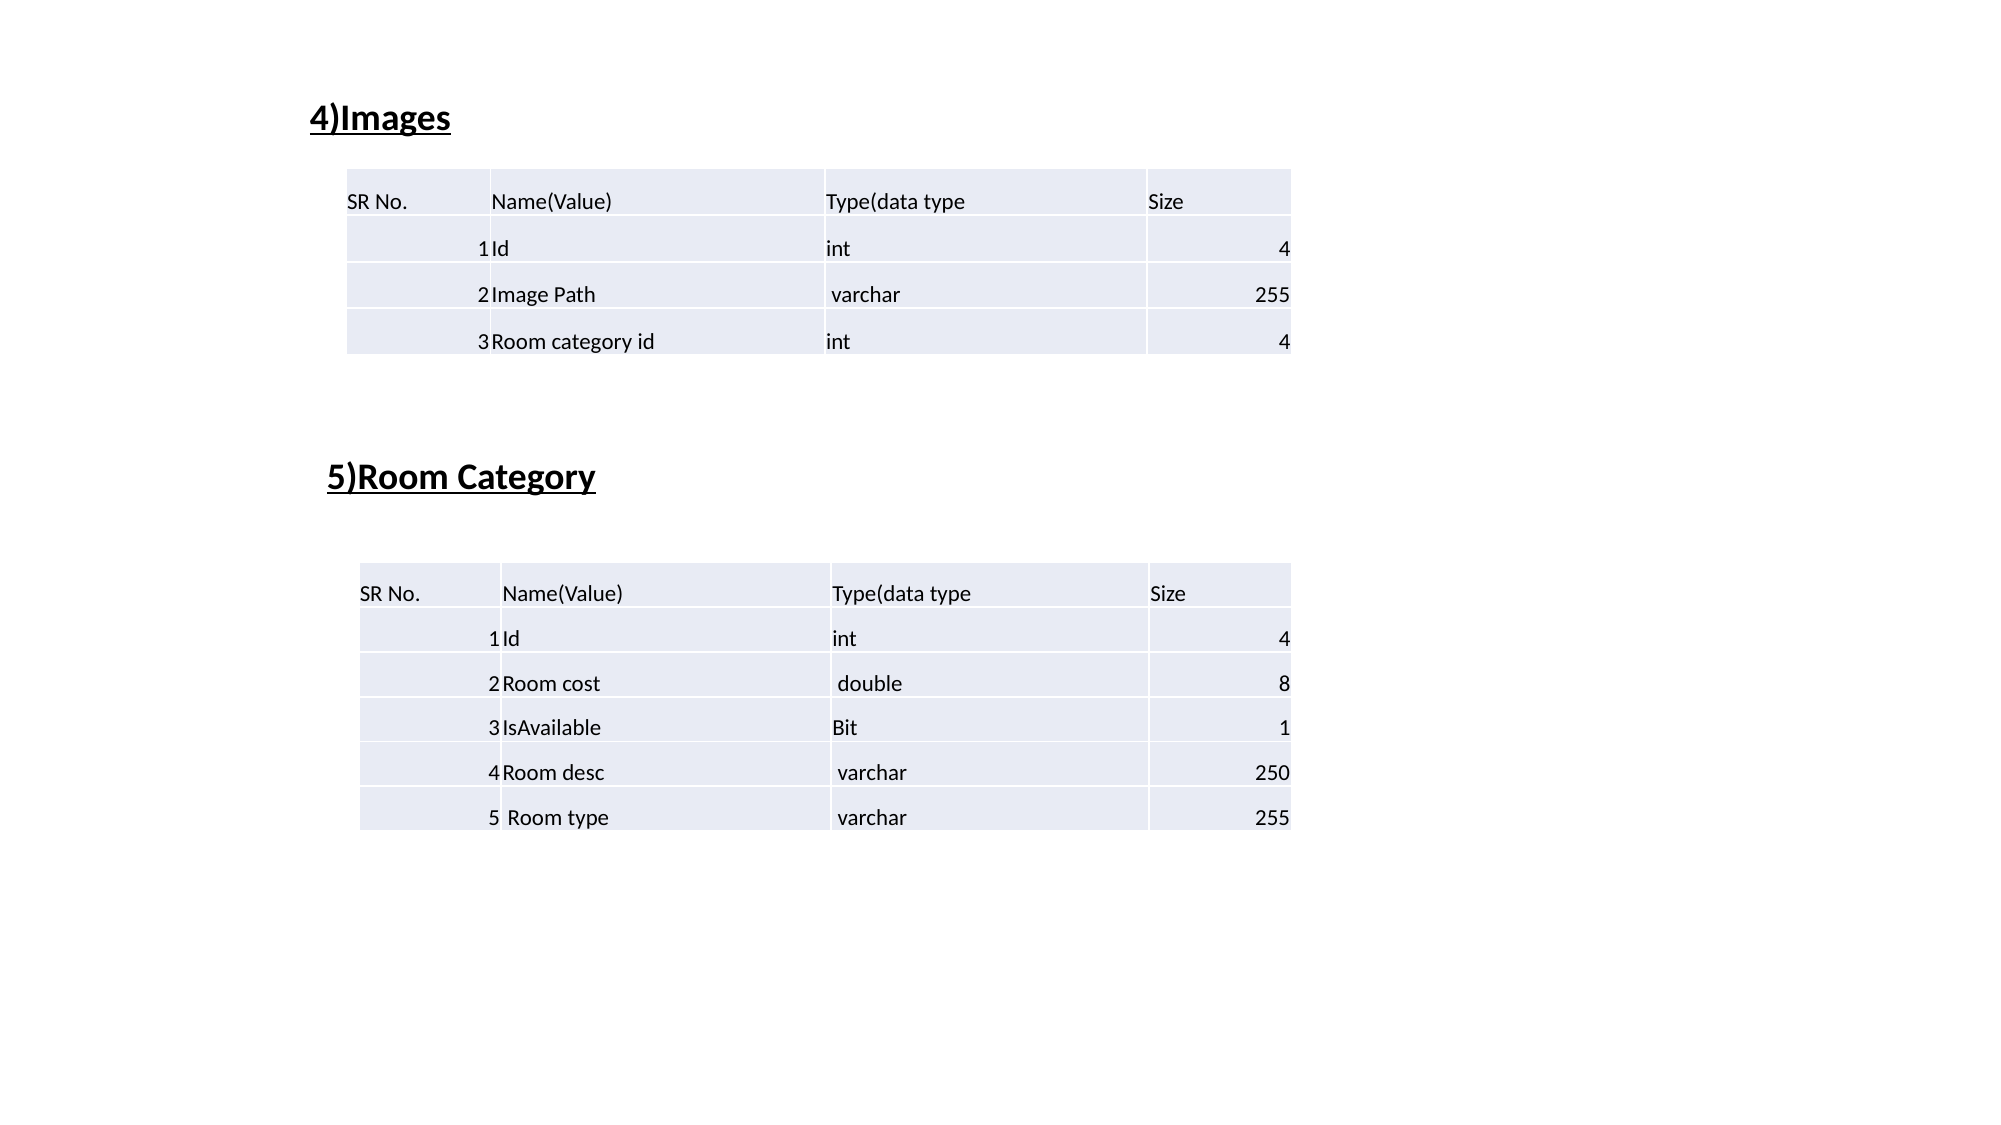

4)Images
| SR No. | Name(Value) | Type(data type | Size |
| --- | --- | --- | --- |
| 1 | Id | int | 4 |
| 2 | Image Path | varchar | 255 |
| 3 | Room category id | int | 4 |
5)Room Category
| SR No. | Name(Value) | Type(data type | Size |
| --- | --- | --- | --- |
| 1 | Id | int | 4 |
| 2 | Room cost | double | 8 |
| 3 | IsAvailable | Bit | 1 |
| 4 | Room desc | varchar | 250 |
| 5 | Room type | varchar | 255 |